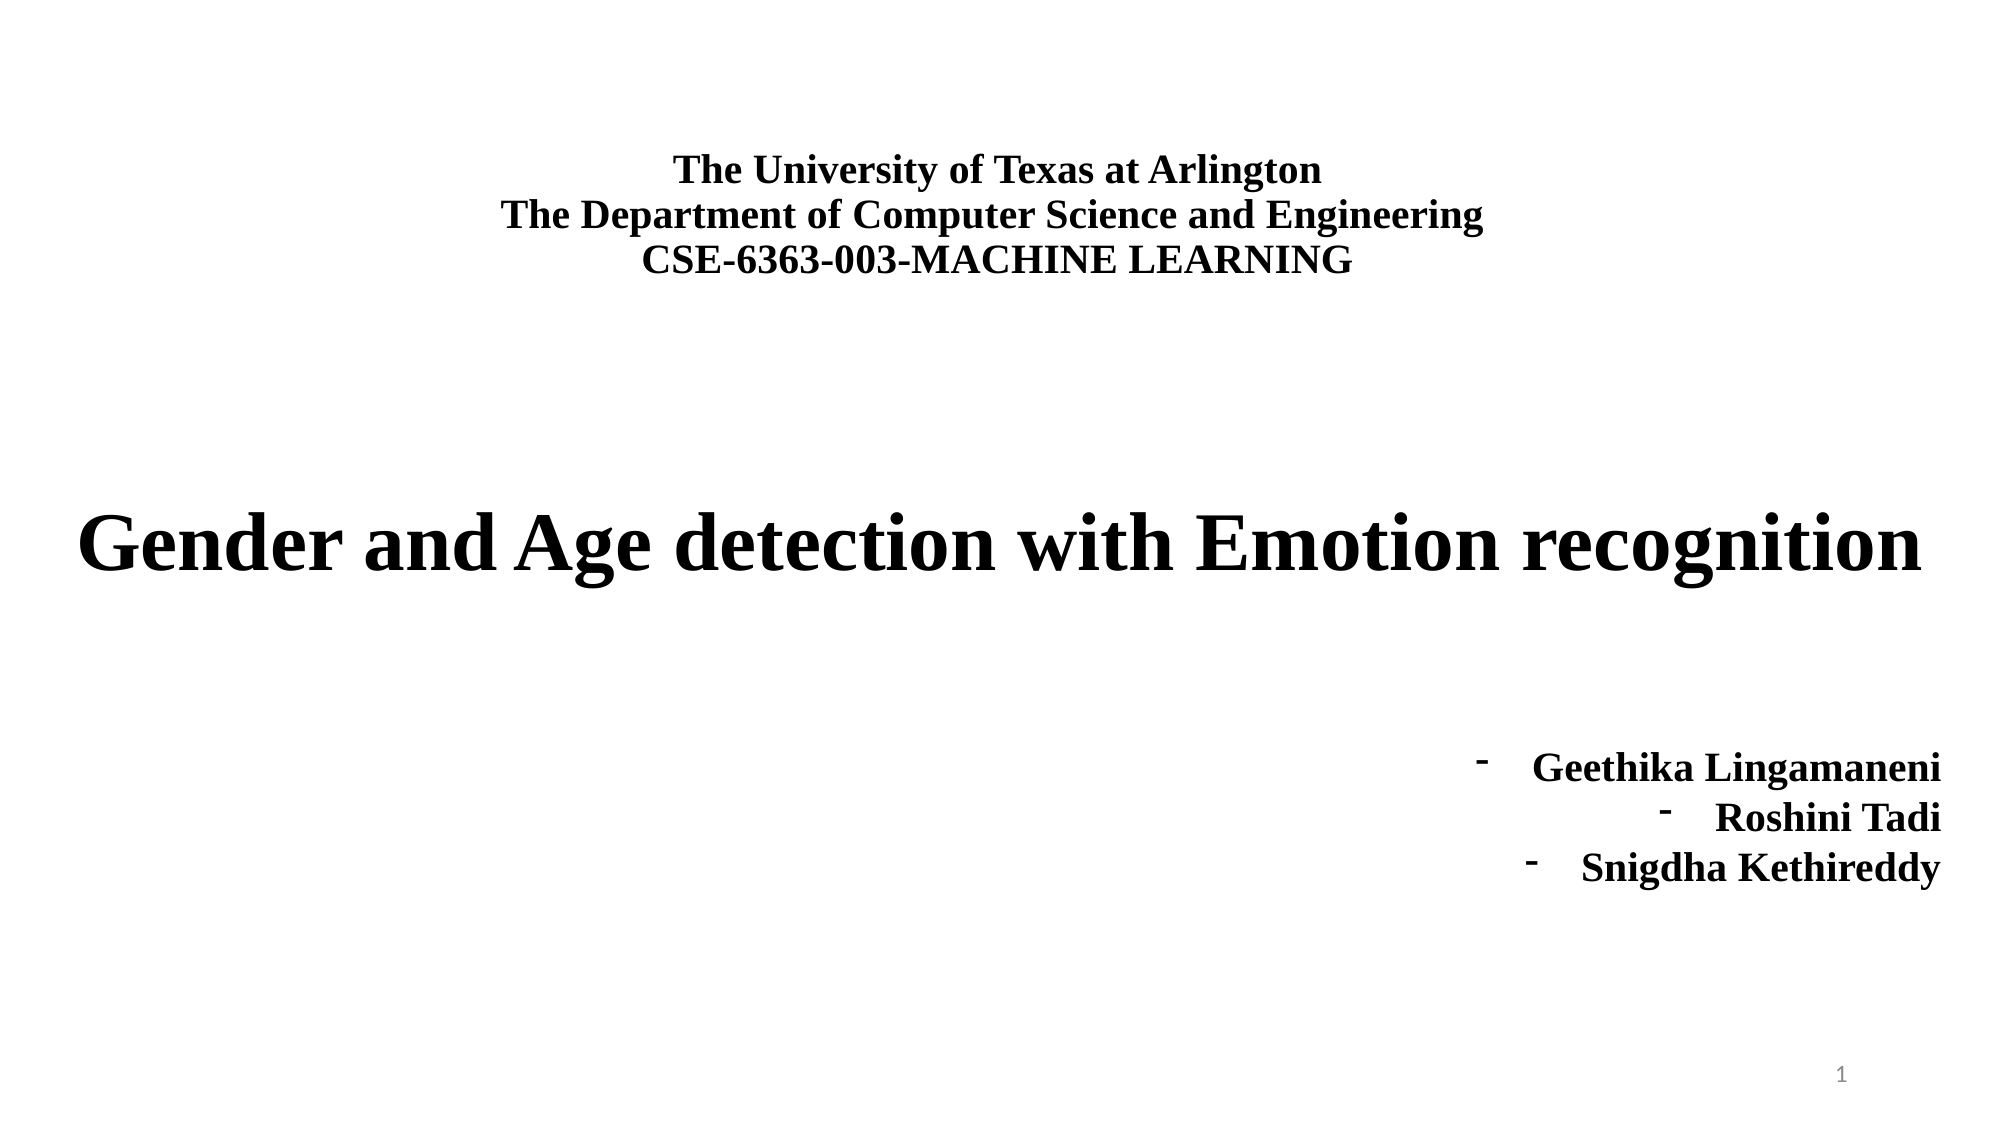

# The University of Texas at Arlington The Department of Computer Science and Engineering  CSE-6363-003-MACHINE LEARNING
Gender and Age detection with Emotion recognition

Geethika Lingamaneni
Roshini Tadi
Snigdha Kethireddy

1